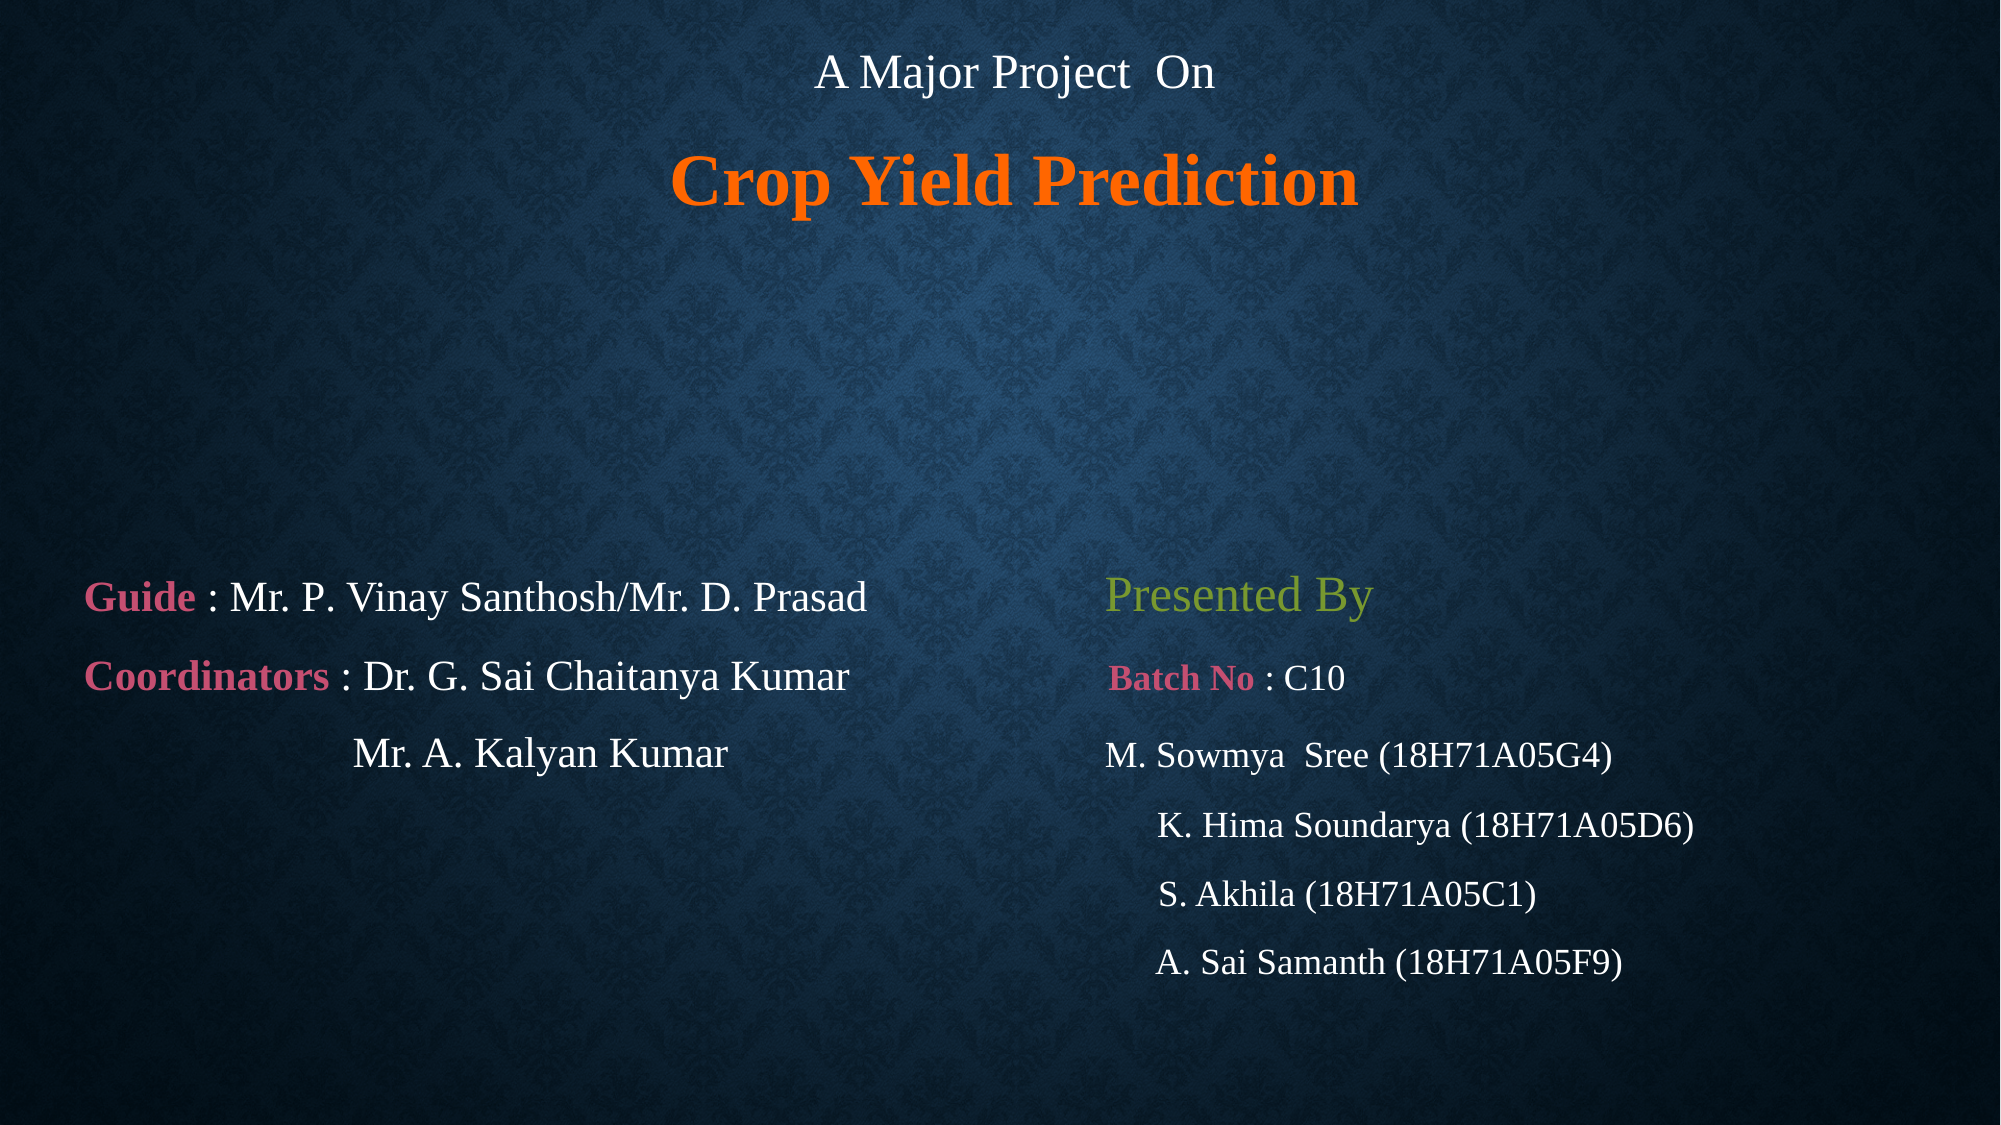

A Major Project  On
Crop Yield Prediction

Guide : Mr. P. Vinay Santhosh/Mr. D. Prasad                      Presented By
Coordinators : Dr. G. Sai Chaitanya Kumar                        Batch No : C10
                         Mr. A. Kalyan Kumar                                   M. Sowmya  Sree (18H71A05G4)
                                                                                         K. Hima Soundarya (18H71A05D6)
                                                                        S. Akhila (18H71A05C1)
                                                                                 A. Sai Samanth (18H71A05F9)